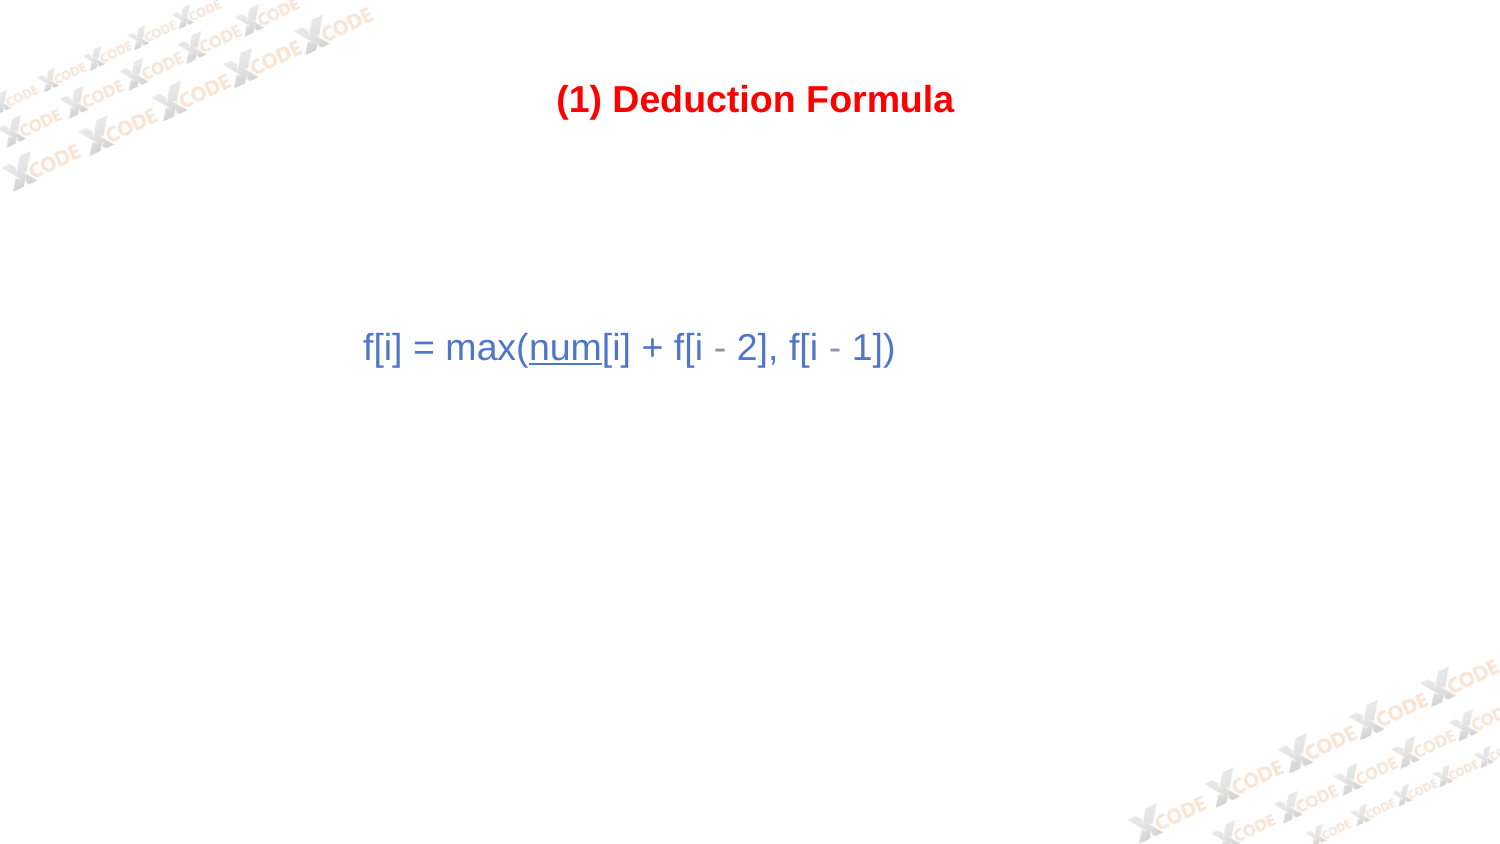

(1) Deduction Formula
f[i] = max(num[i] + f[i - 2], f[i - 1])